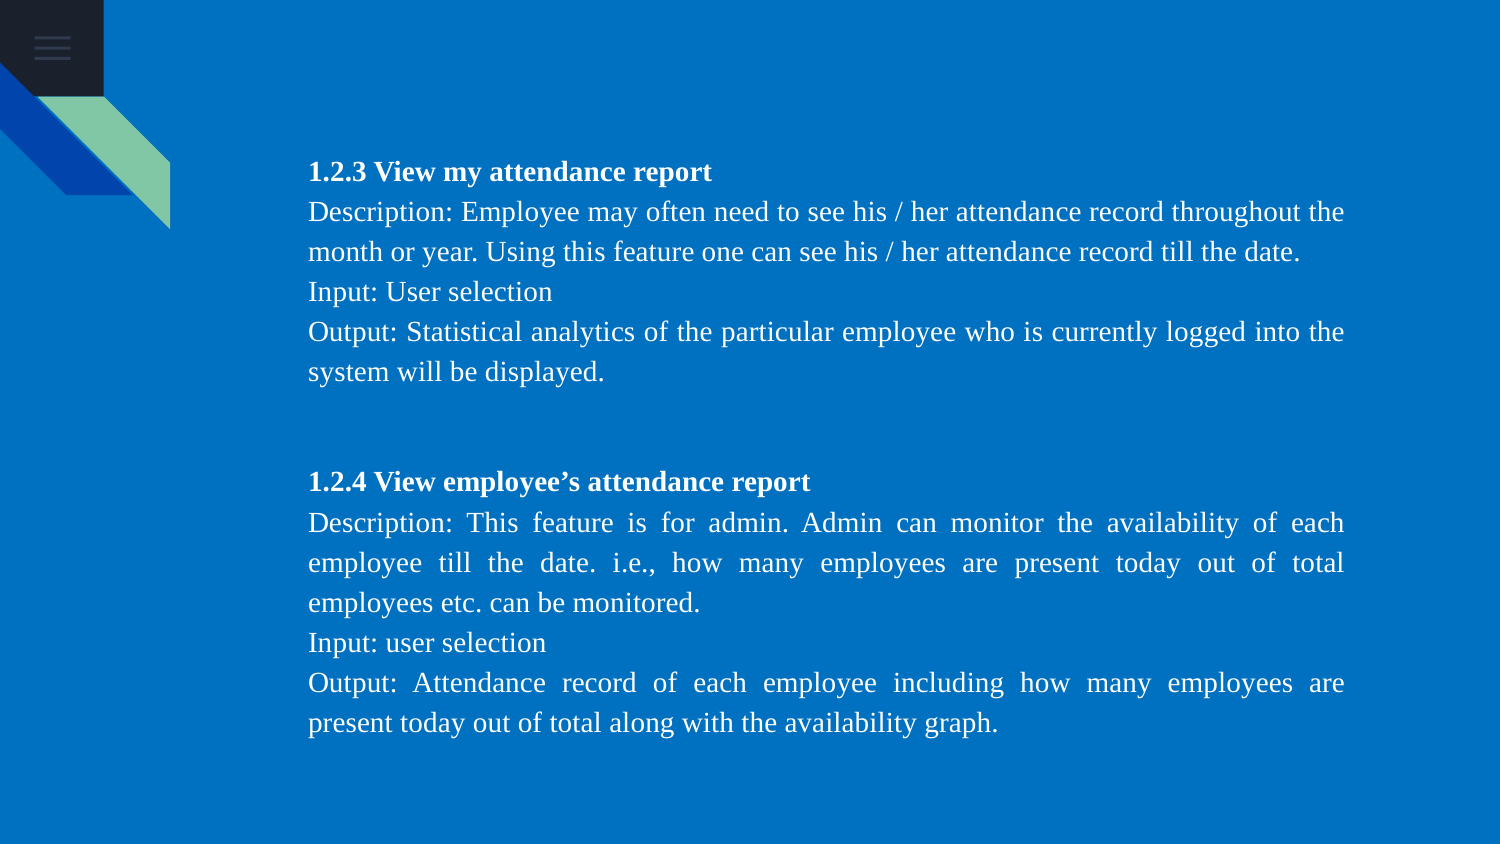

1.2.3 View my attendance report
Description: Employee may often need to see his / her attendance record throughout the month or year. Using this feature one can see his / her attendance record till the date.
Input: User selection
Output: Statistical analytics of the particular employee who is currently logged into the system will be displayed.

1.2.4 View employee’s attendance report
Description: This feature is for admin. Admin can monitor the availability of each employee till the date. i.e., how many employees are present today out of total employees etc. can be monitored.
Input: user selection
Output: Attendance record of each employee including how many employees are present today out of total along with the availability graph.